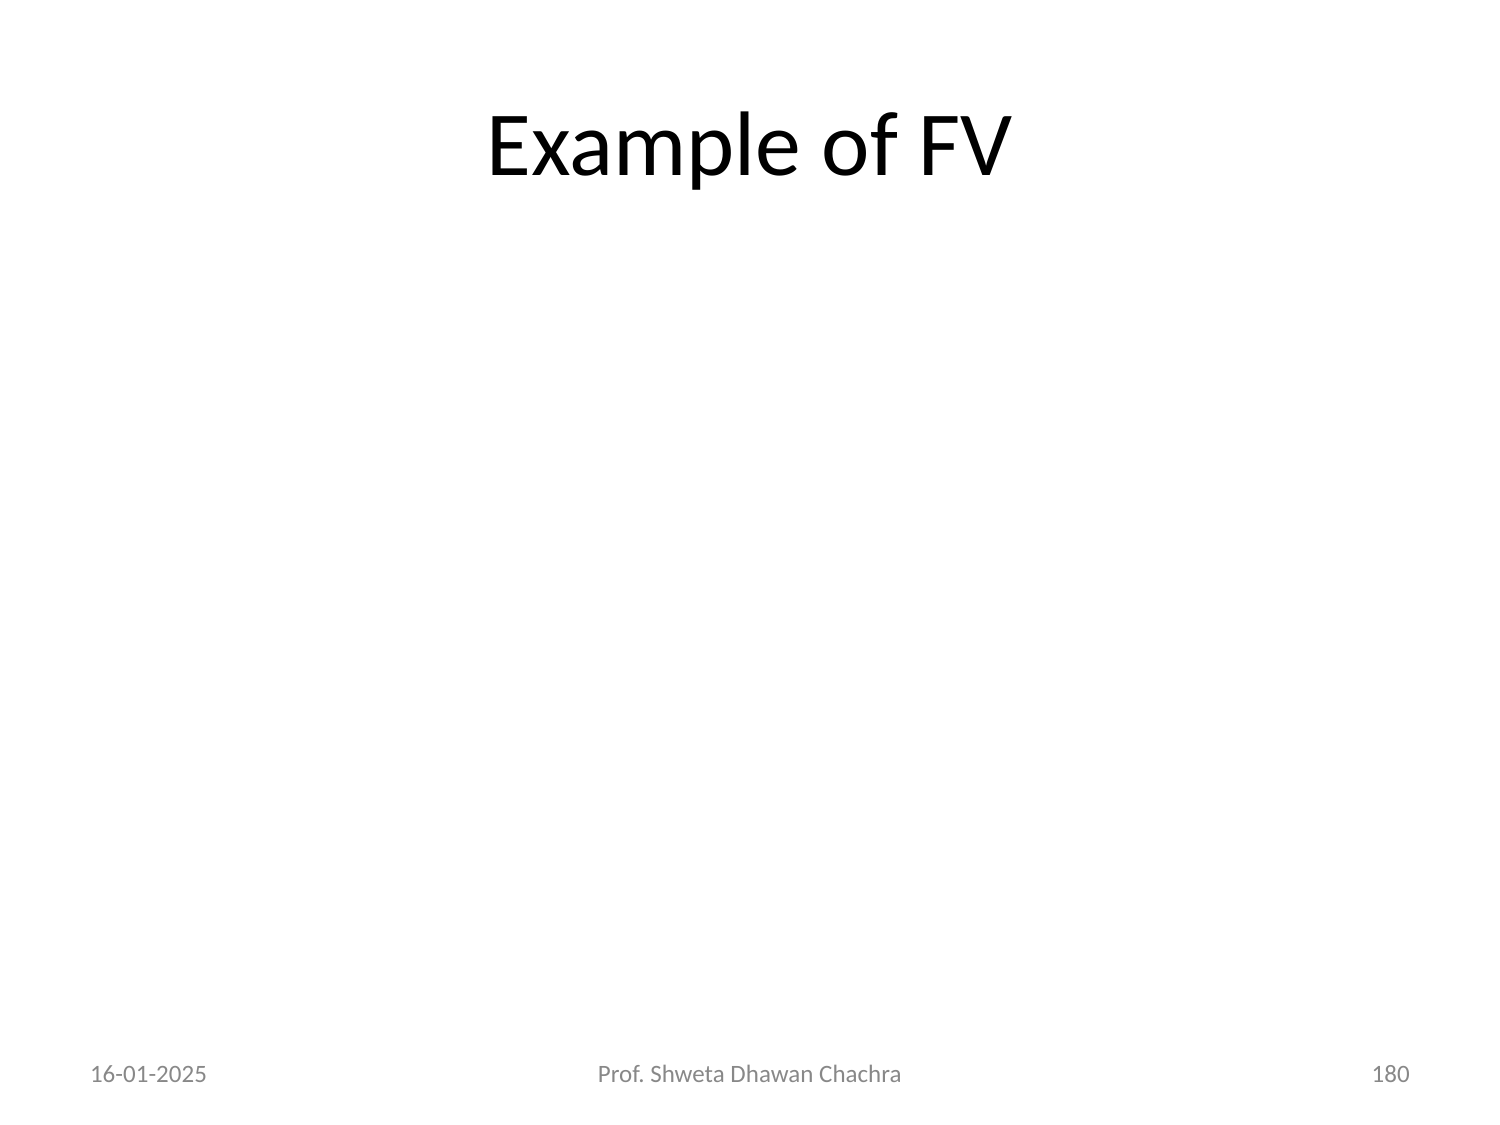

# Example of FV

16-01-2025
Prof. Shweta Dhawan Chachra
180